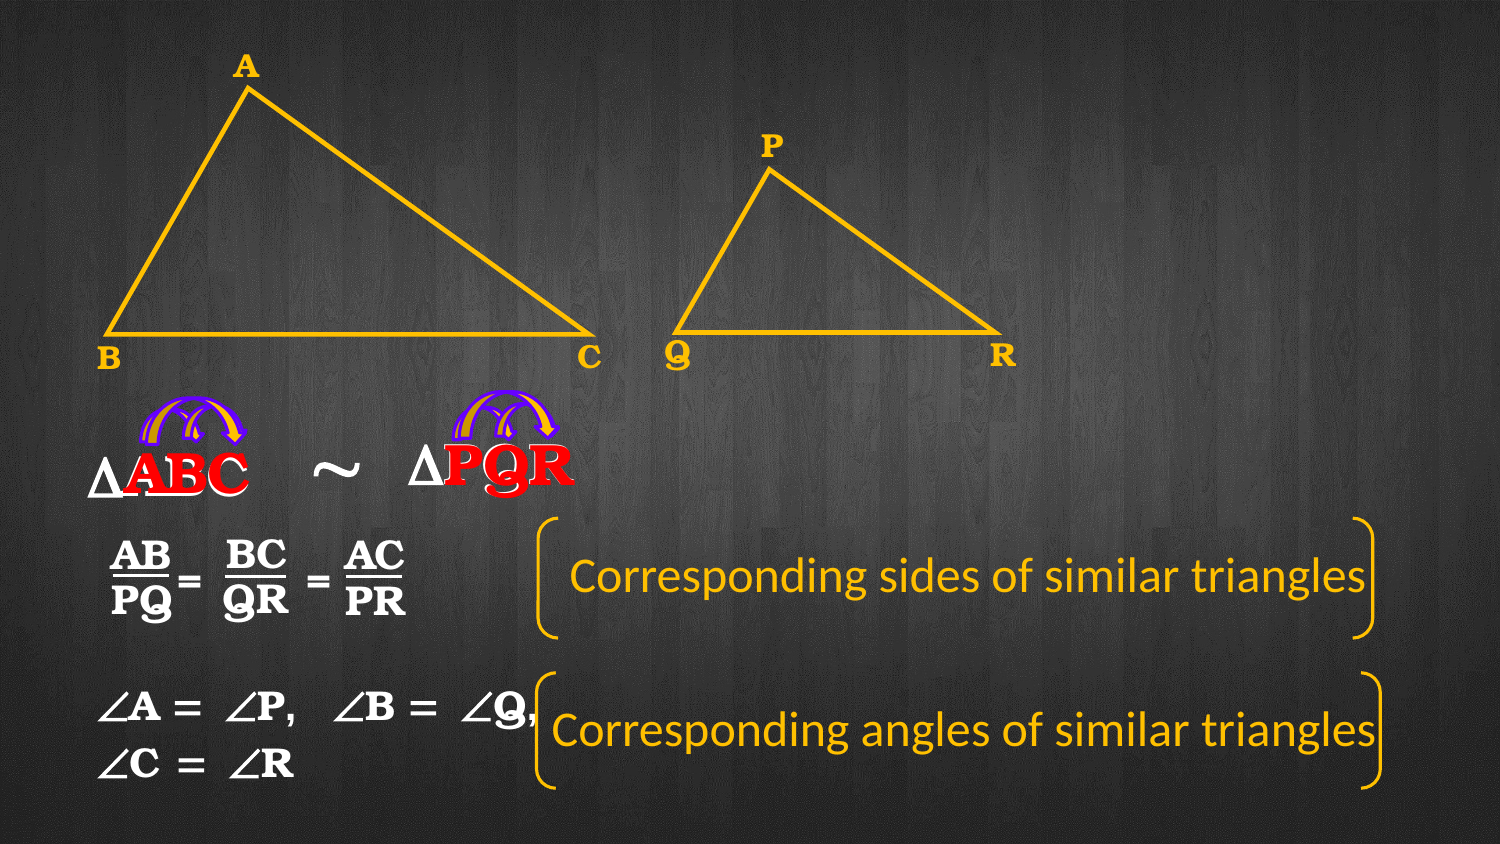

A

P

Q
R
C
B

∼
ΔPQR
P
R
Q
A
B
C
ΔABC

Corresponding sides of similar triangles

BC
QR
AB
PQ
AC
PR
=
=
∠A = ∠P,
∠B = ∠Q,

Corresponding angles of similar triangles

∠C = ∠R